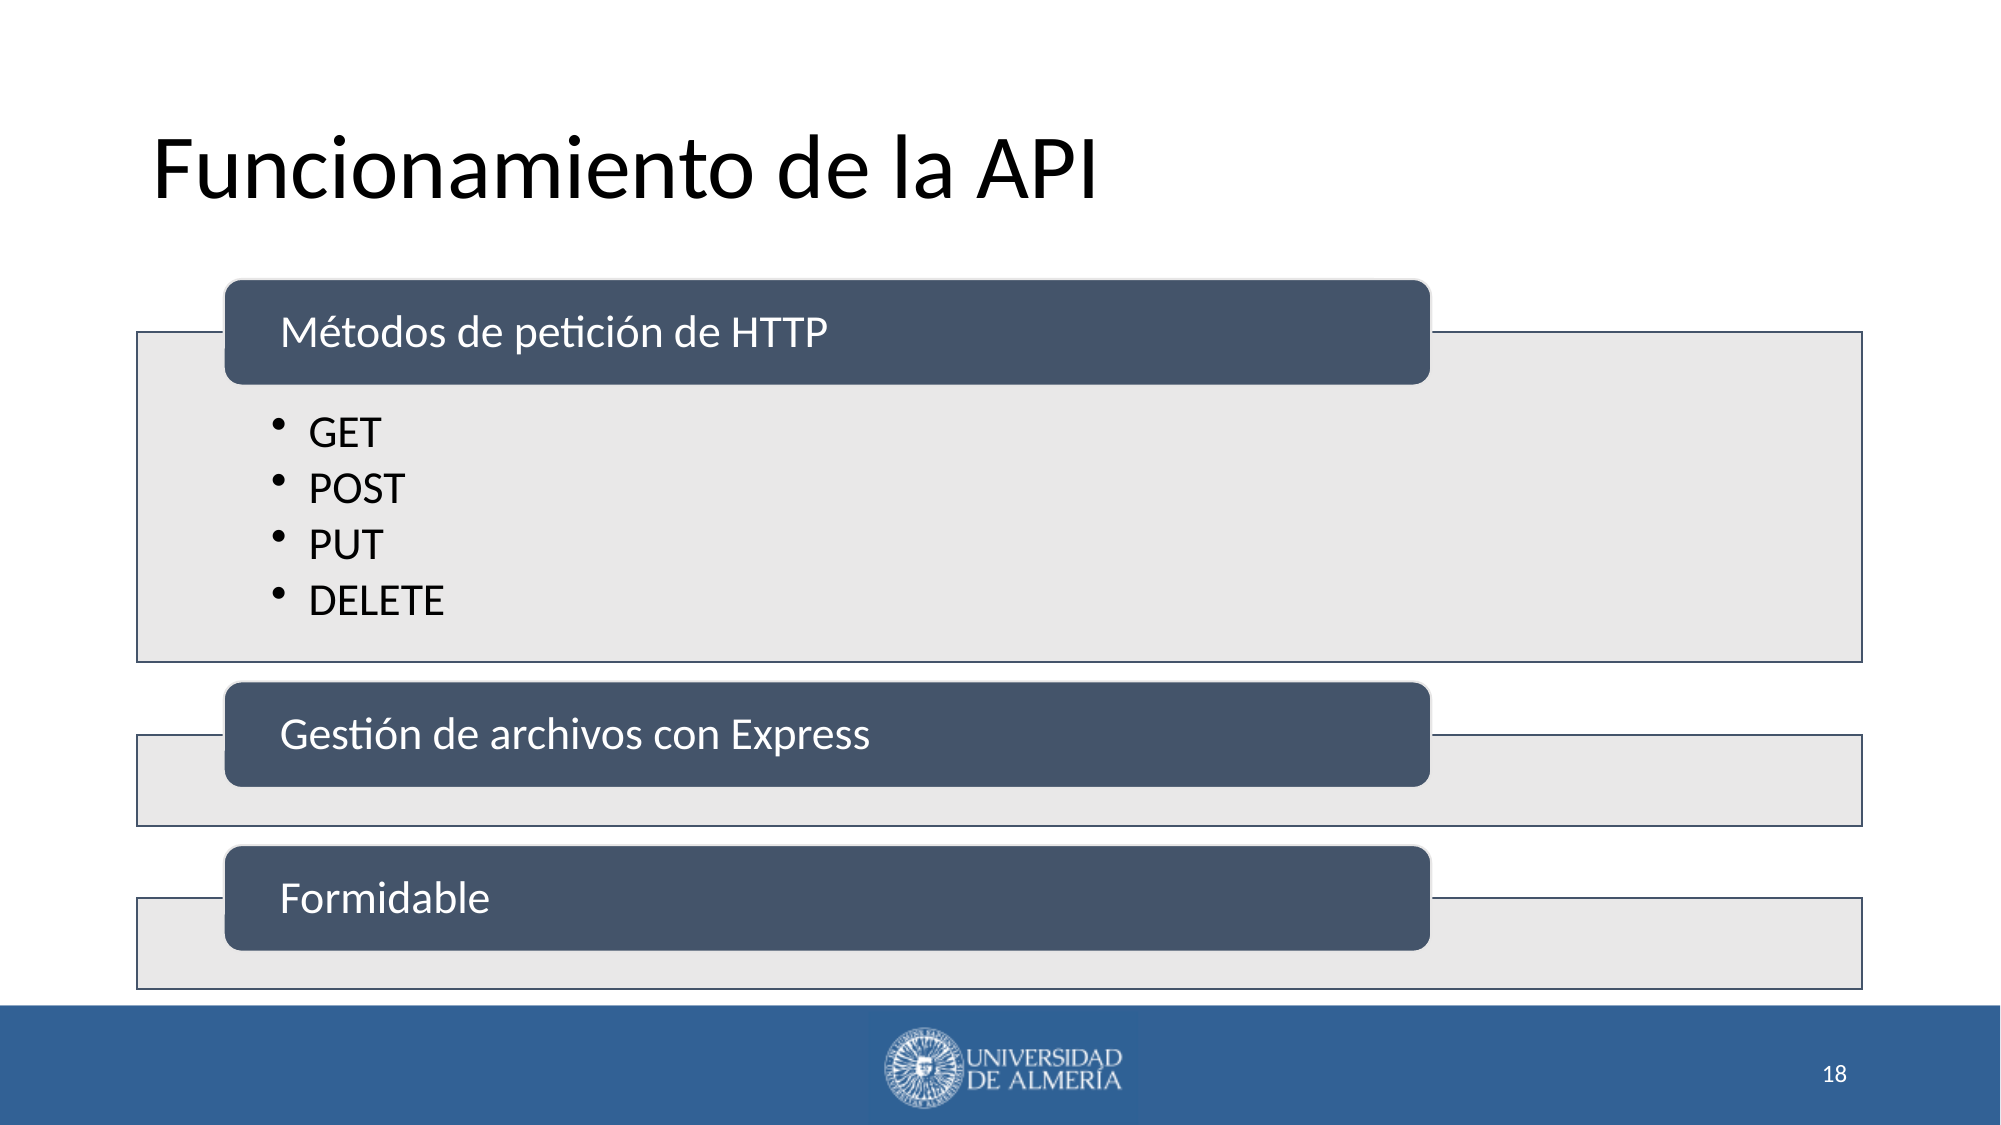

# Funcionamiento de la API
GET
POST
PUT
DELETE
Métodos de petición de HTTP
Gestión de archivos con Express
Formidable
18